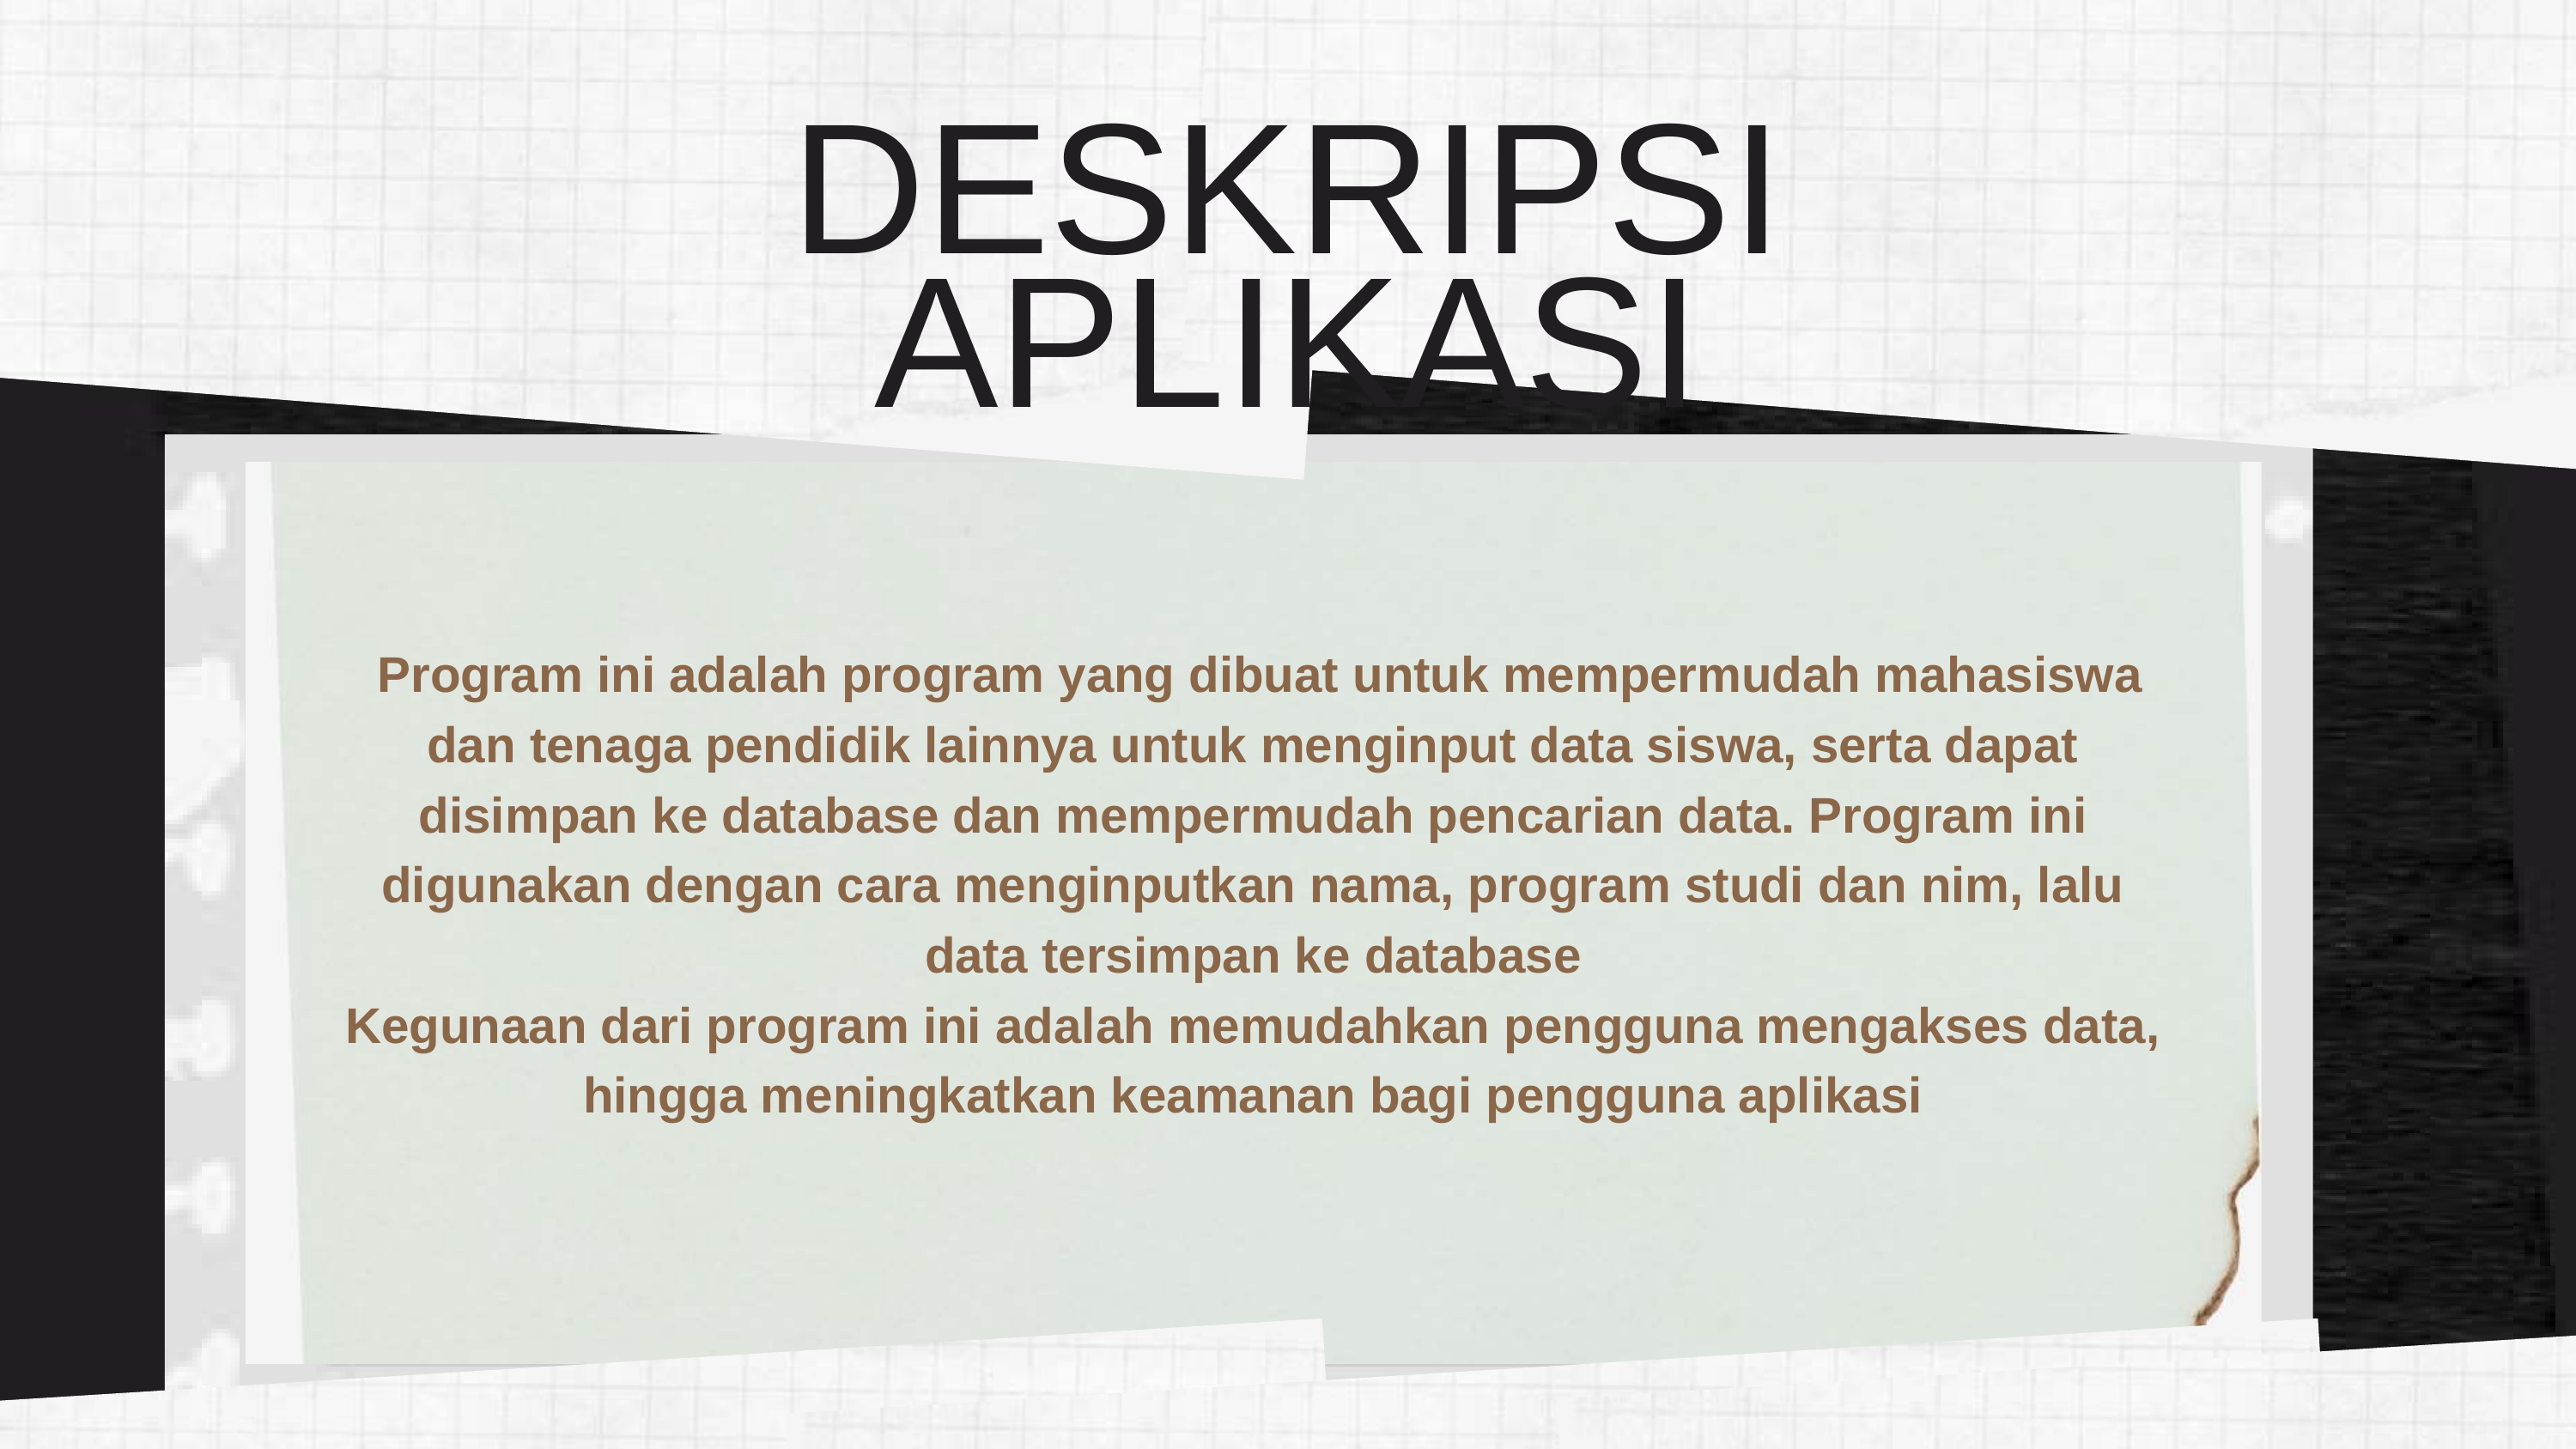

DESKRIPSI APLIKASI

 Program ini adalah program yang dibuat untuk mempermudah mahasiswa dan tenaga pendidik lainnya untuk menginput data siswa, serta dapat disimpan ke database dan mempermudah pencarian data. Program ini digunakan dengan cara menginputkan nama, program studi dan nim, lalu data tersimpan ke database
Kegunaan dari program ini adalah memudahkan pengguna mengakses data, hingga meningkatkan keamanan bagi pengguna aplikasi